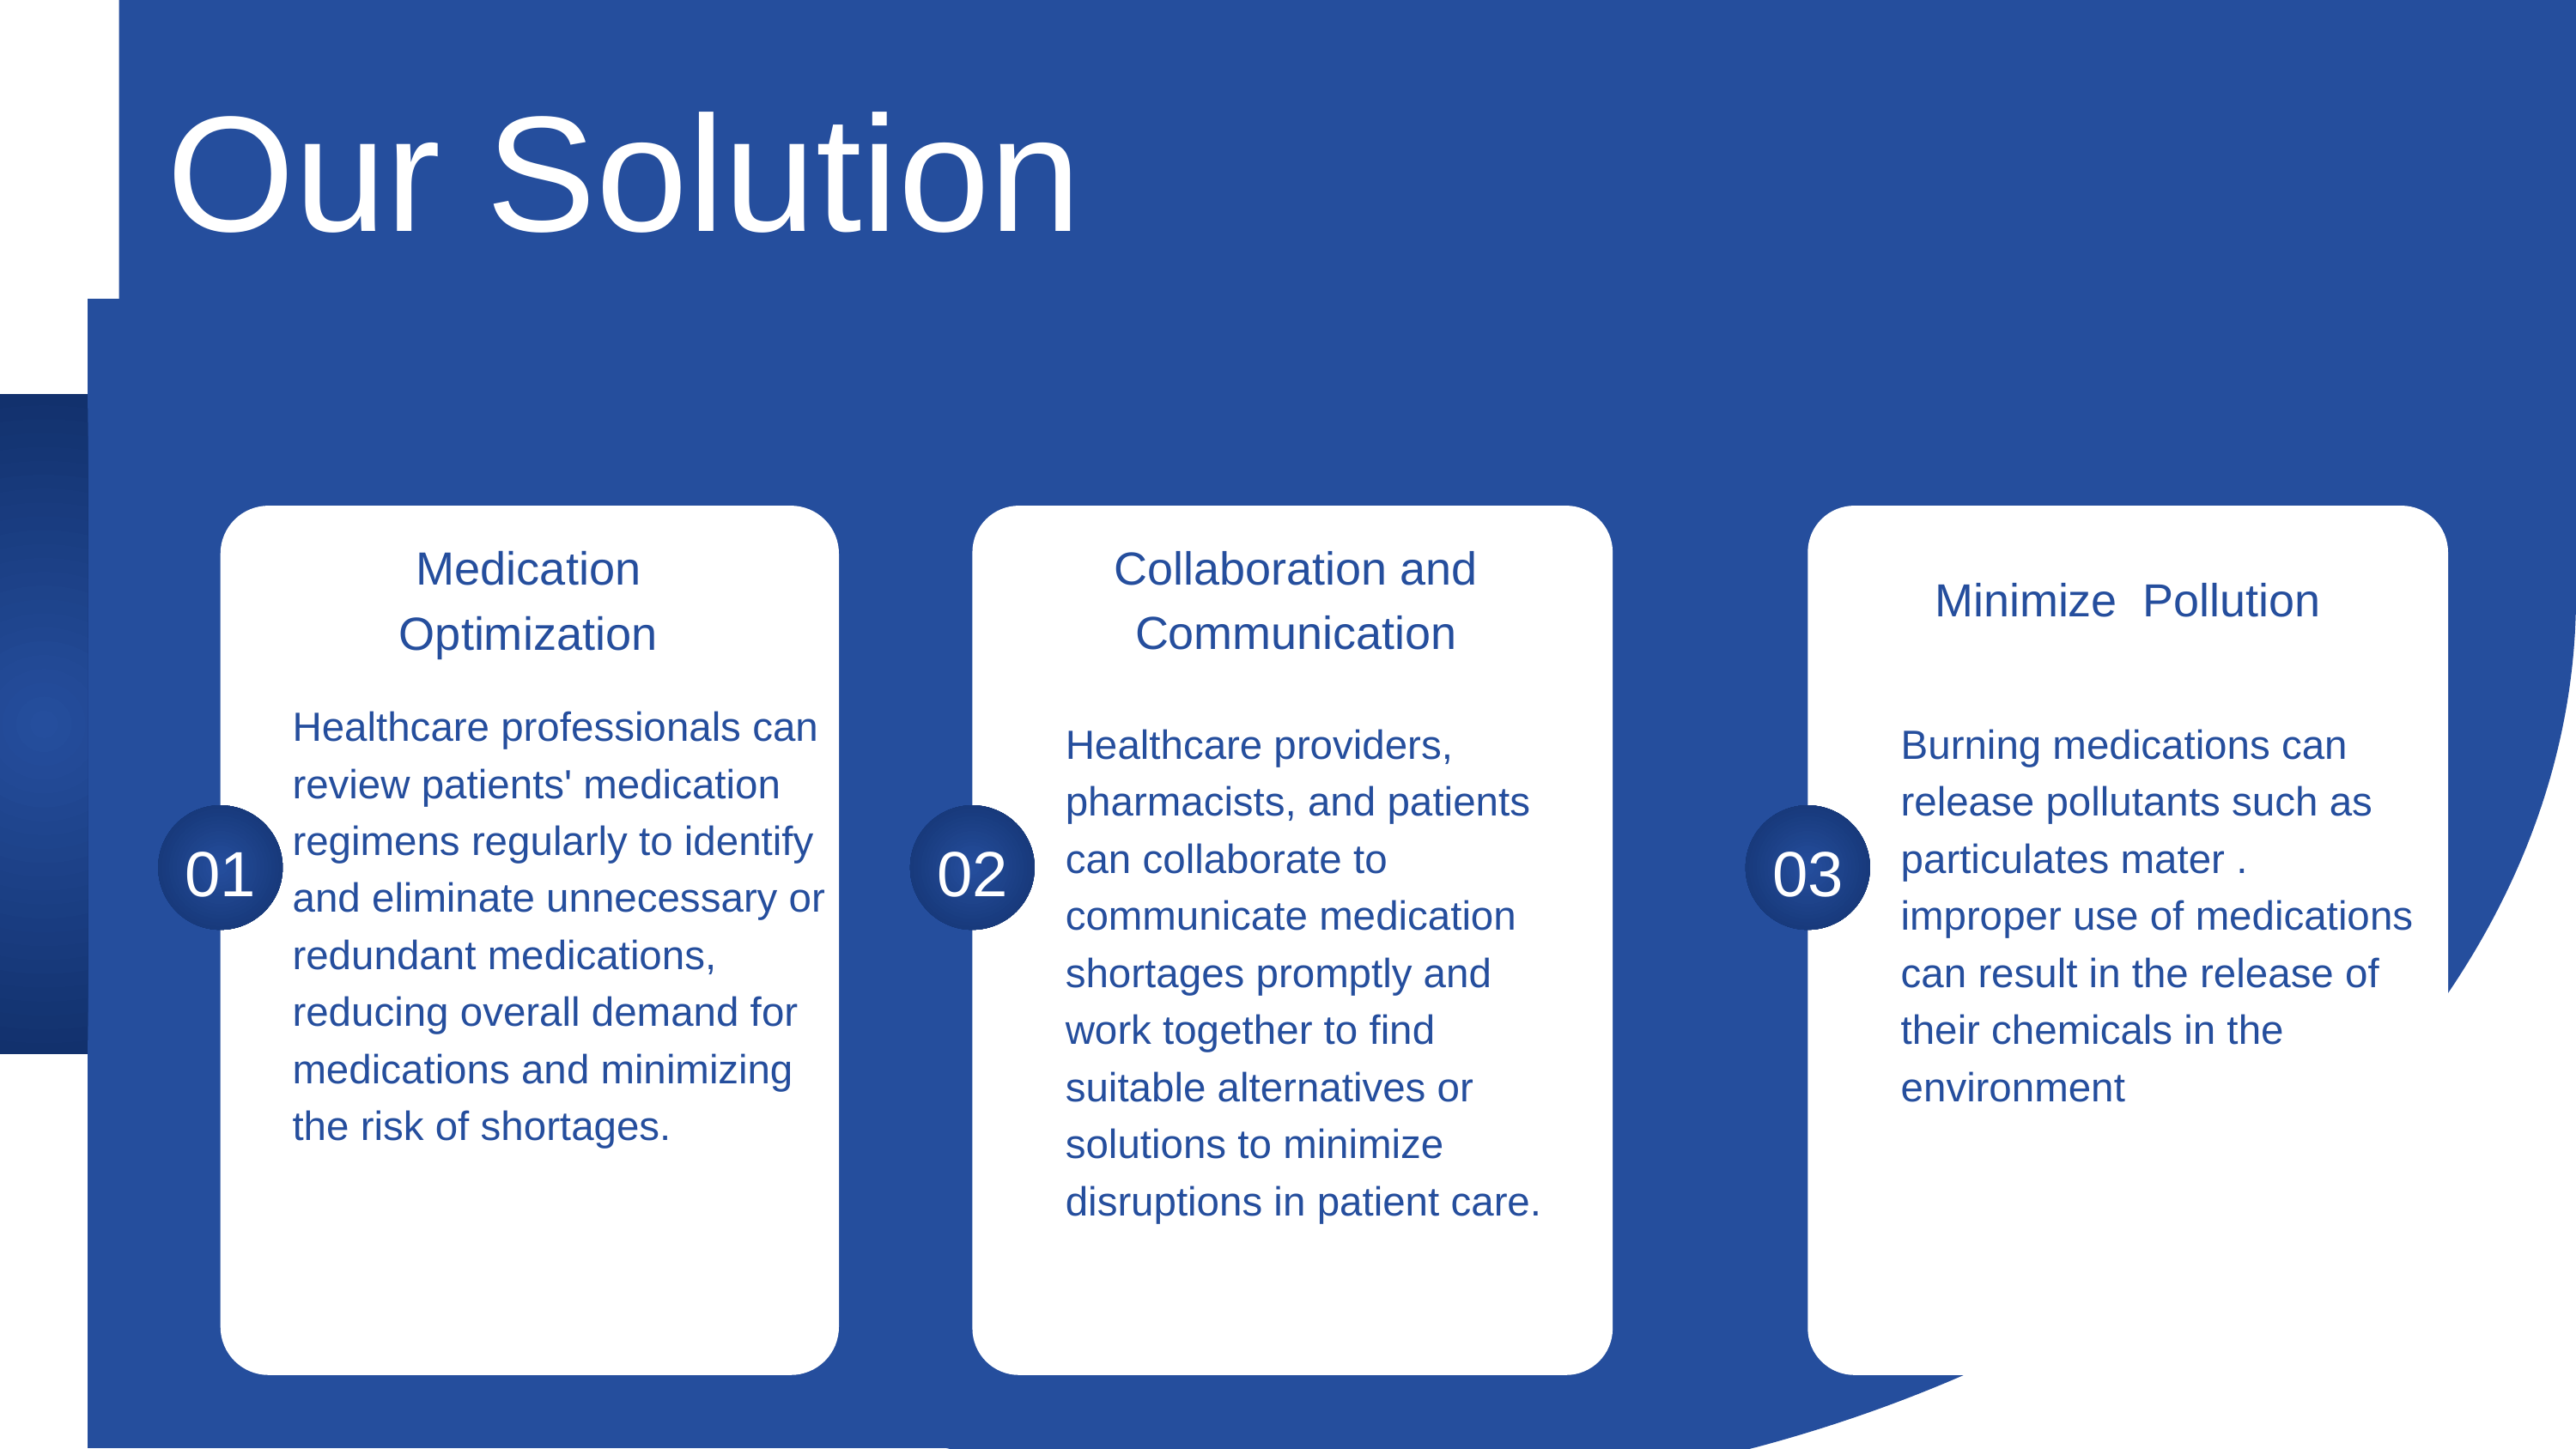

Our Solution

Medication Optimization
Collaboration and Communication
Minimize  Pollution
Healthcare professionals can review patients' medication regimens regularly to identify and eliminate unnecessary or redundant medications, reducing overall demand for medications and minimizing the risk of shortages.
Healthcare providers, pharmacists, and patients can collaborate to communicate medication shortages promptly and work together to find suitable alternatives or solutions to minimize disruptions in patient care.
Burning medications can release pollutants such as particulates mater . improper use of medications can result in the release of their chemicals in the environment

01
02
03